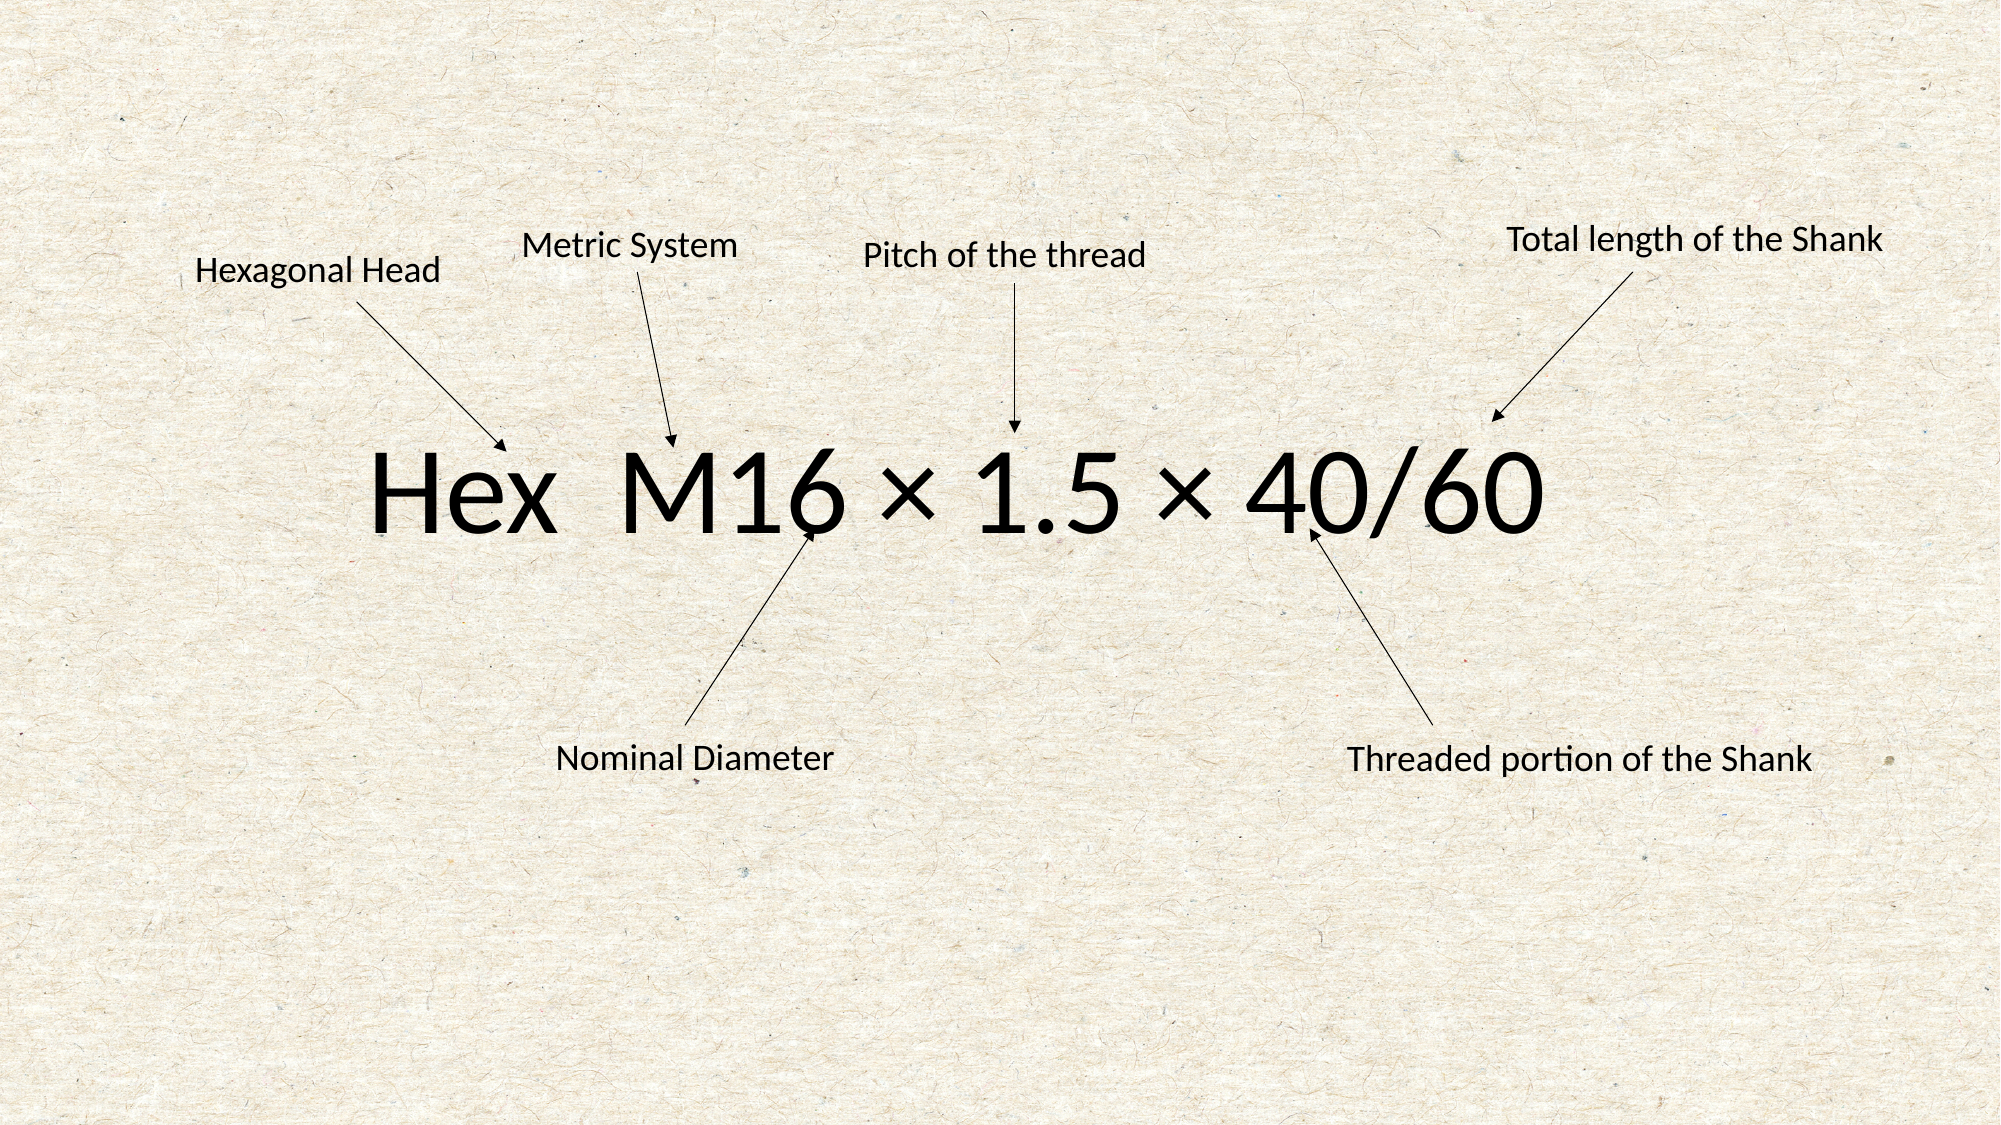

Total length of the Shank
Metric System
Pitch of the thread
Hexagonal Head
Hex  M16 × 1.5 × 40/60
Nominal Diameter
Threaded portion of the Shank